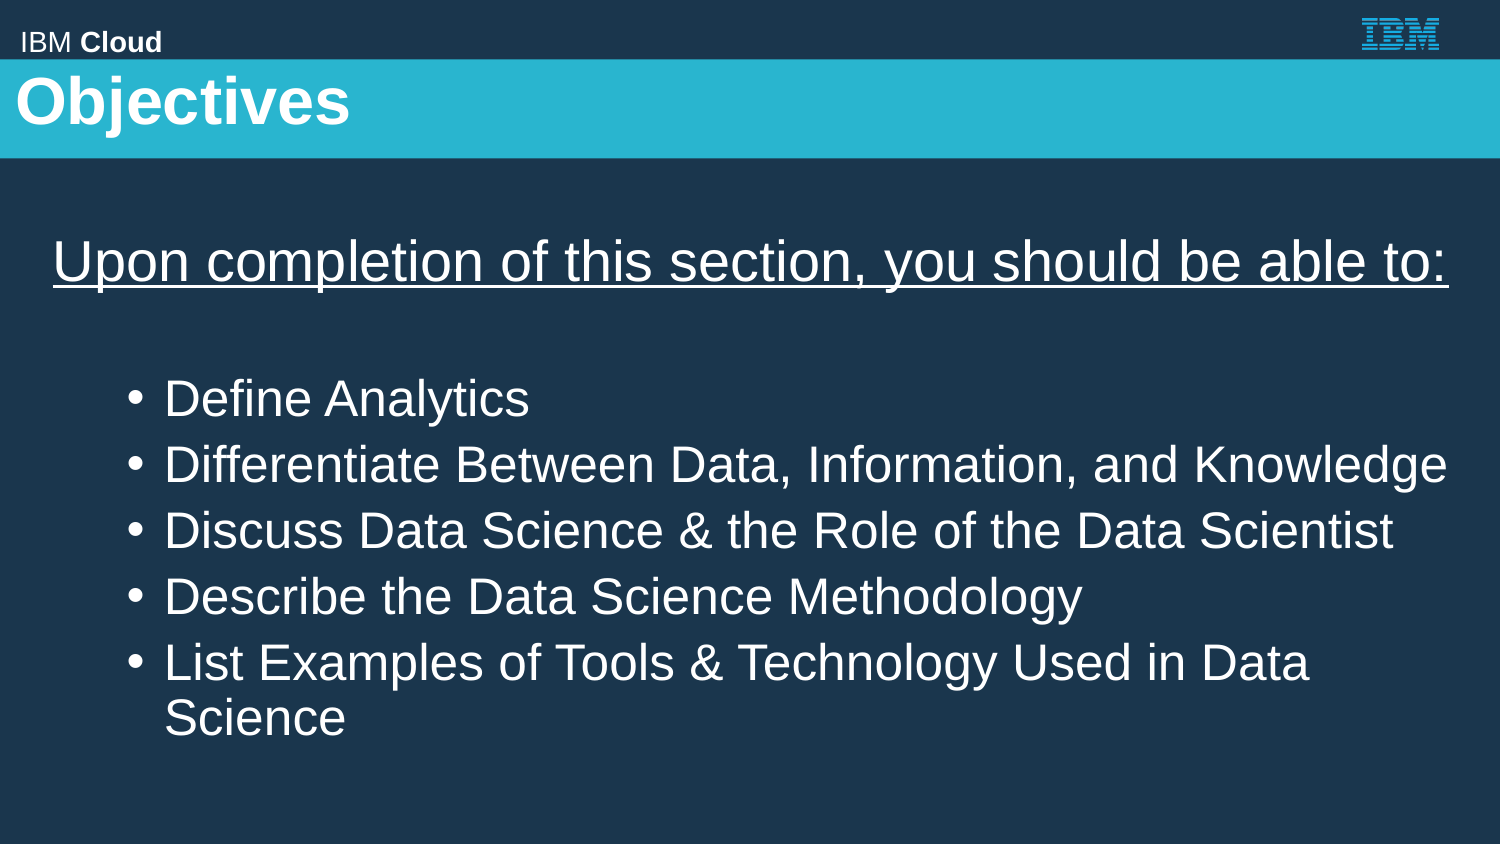

Objectives
Upon completion of this section, you should be able to:

Define Analytics
Differentiate Between Data, Information, and Knowledge
Discuss Data Science & the Role of the Data Scientist
Describe the Data Science Methodology
List Examples of Tools & Technology Used in Data Science